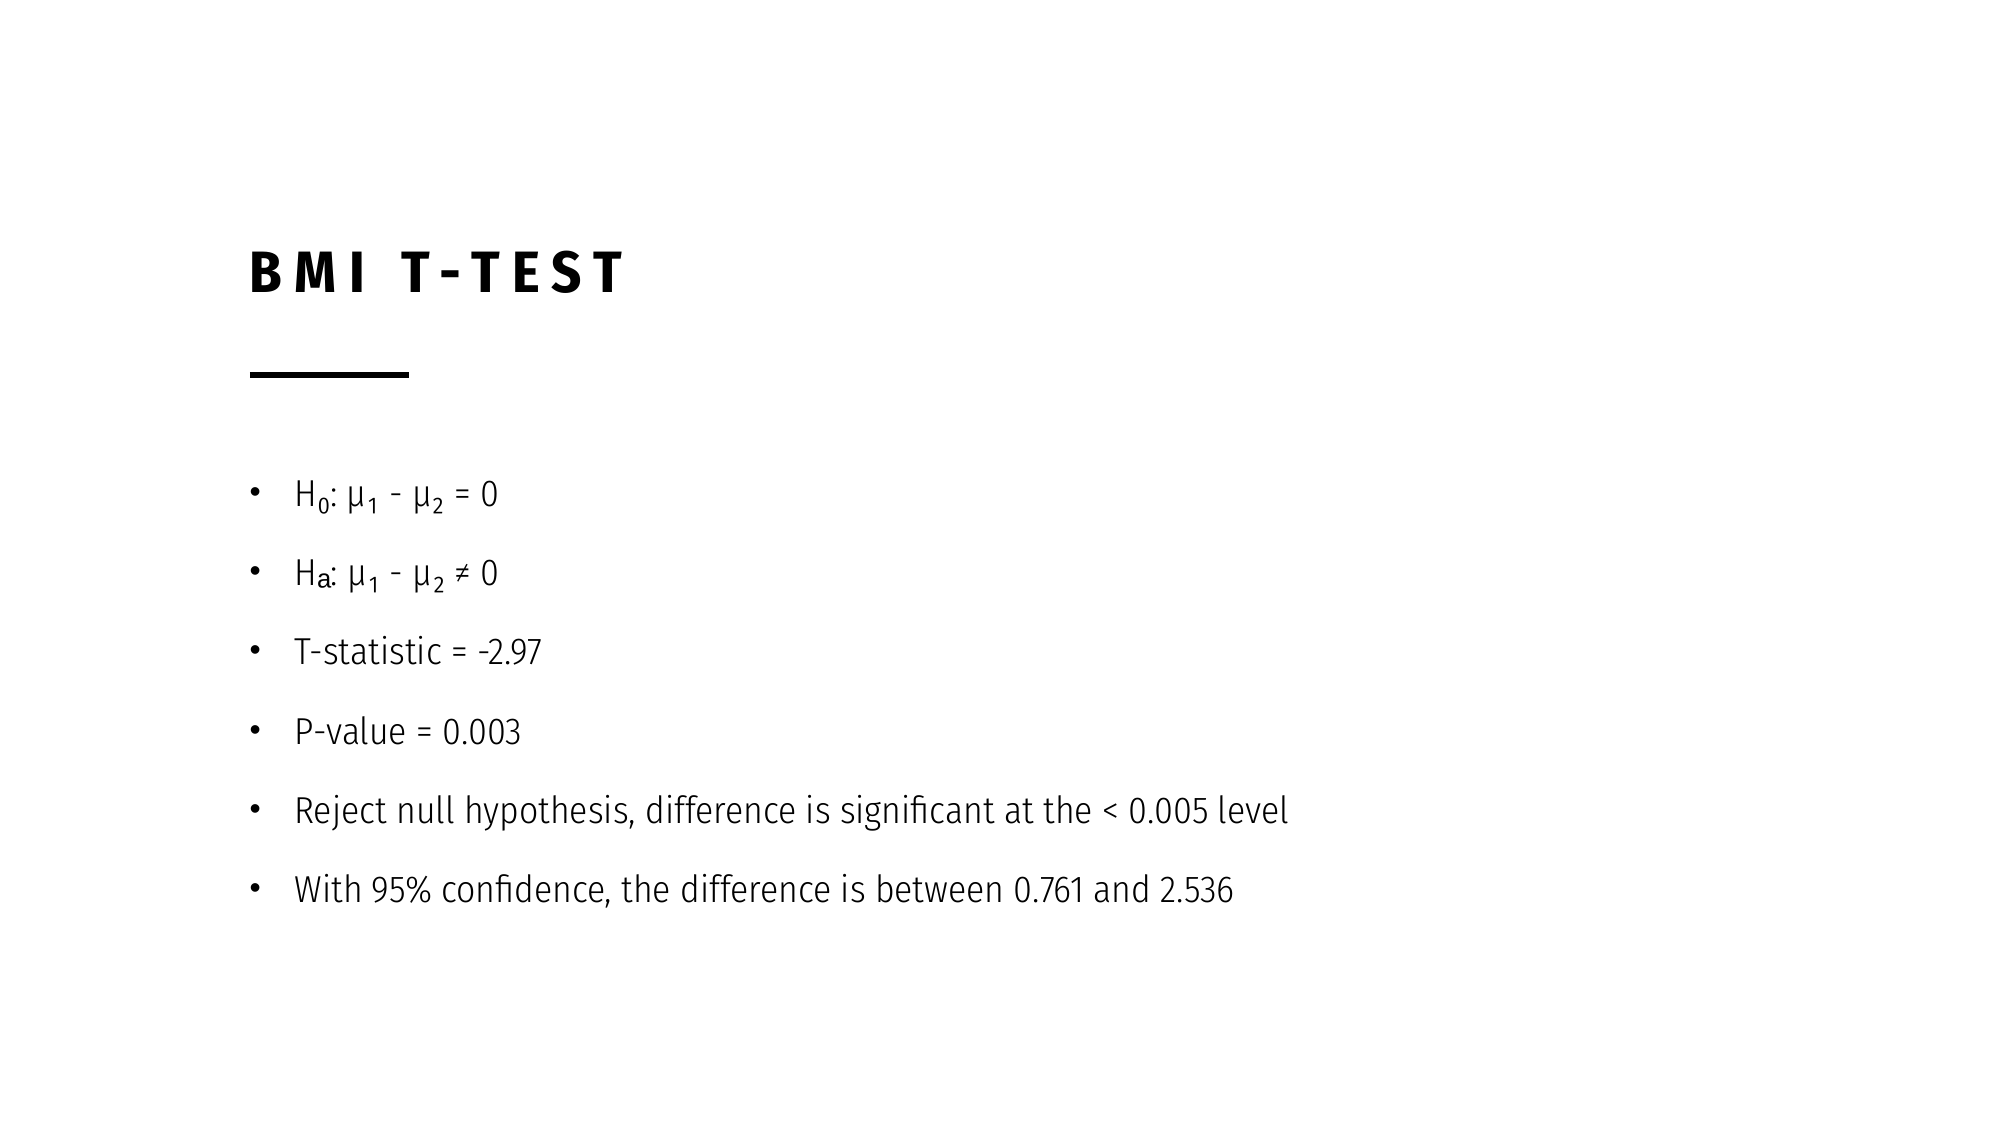

# BMI T-test
H₀: µ₁ - µ₂ = 0
Hₐ: µ₁ - µ₂ ≠ 0
T-statistic = -2.97
P-value = 0.003
Reject null hypothesis, difference is significant at the < 0.005 level
With 95% confidence, the difference is between 0.761 and 2.536